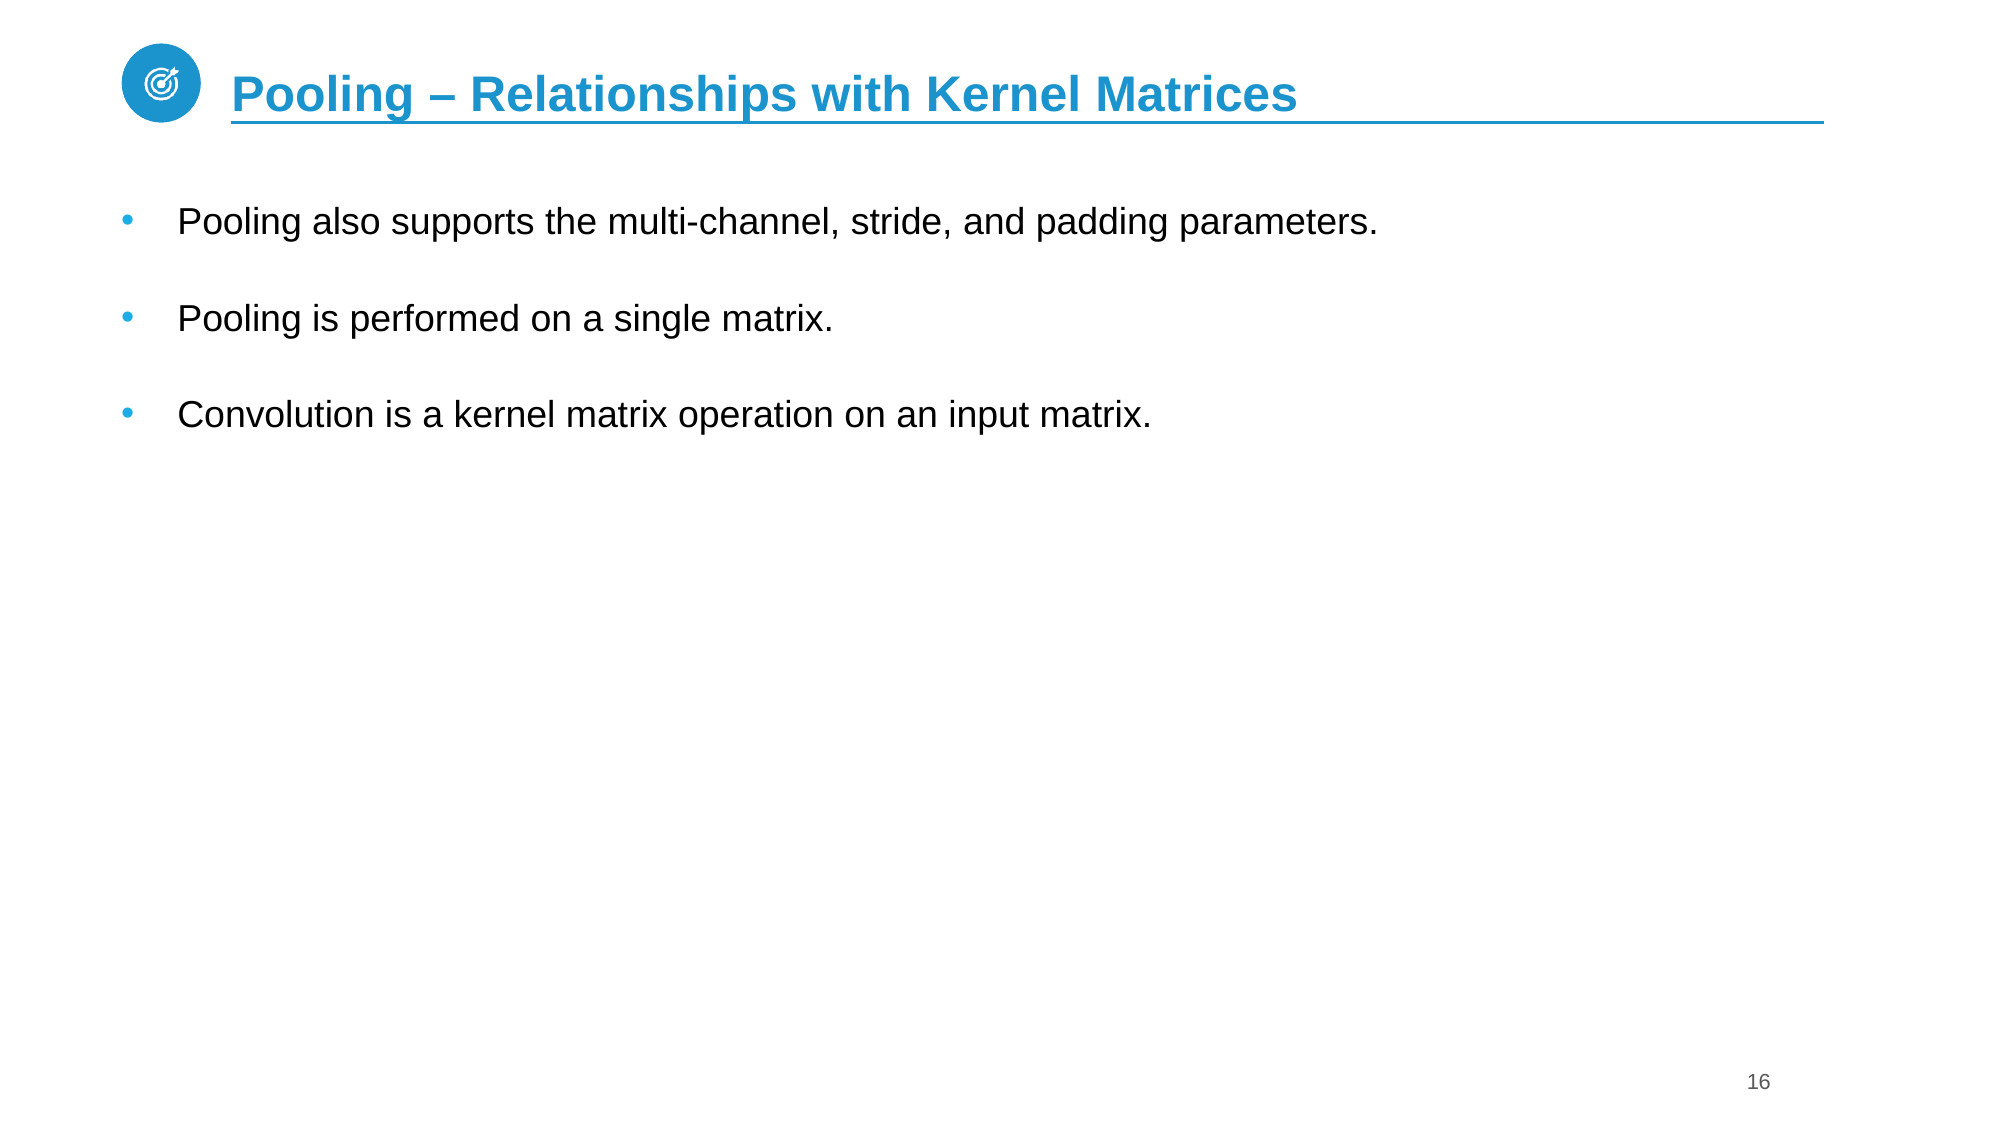

# Pooling – Relationships with Kernel Matrices
Pooling also supports the multi-channel, stride, and padding parameters.
Pooling is performed on a single matrix.
Convolution is a kernel matrix operation on an input matrix.